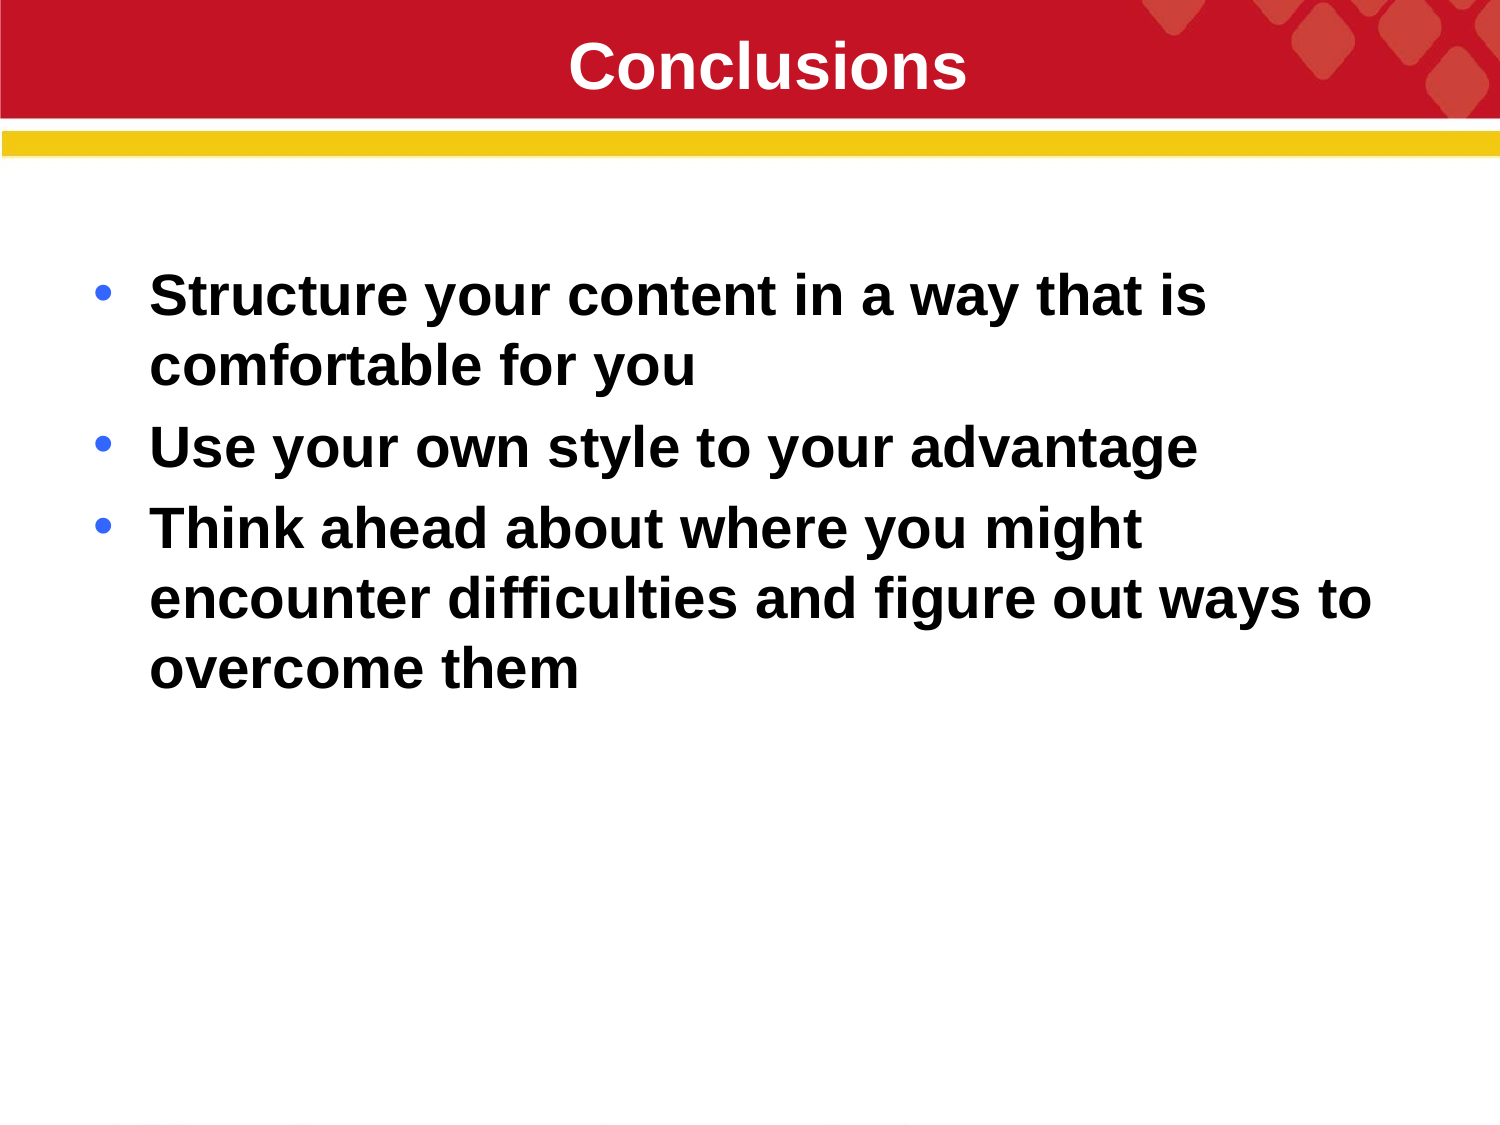

# Conclusions
Structure your content in a way that is comfortable for you
Use your own style to your advantage
Think ahead about where you might encounter difficulties and figure out ways to overcome them